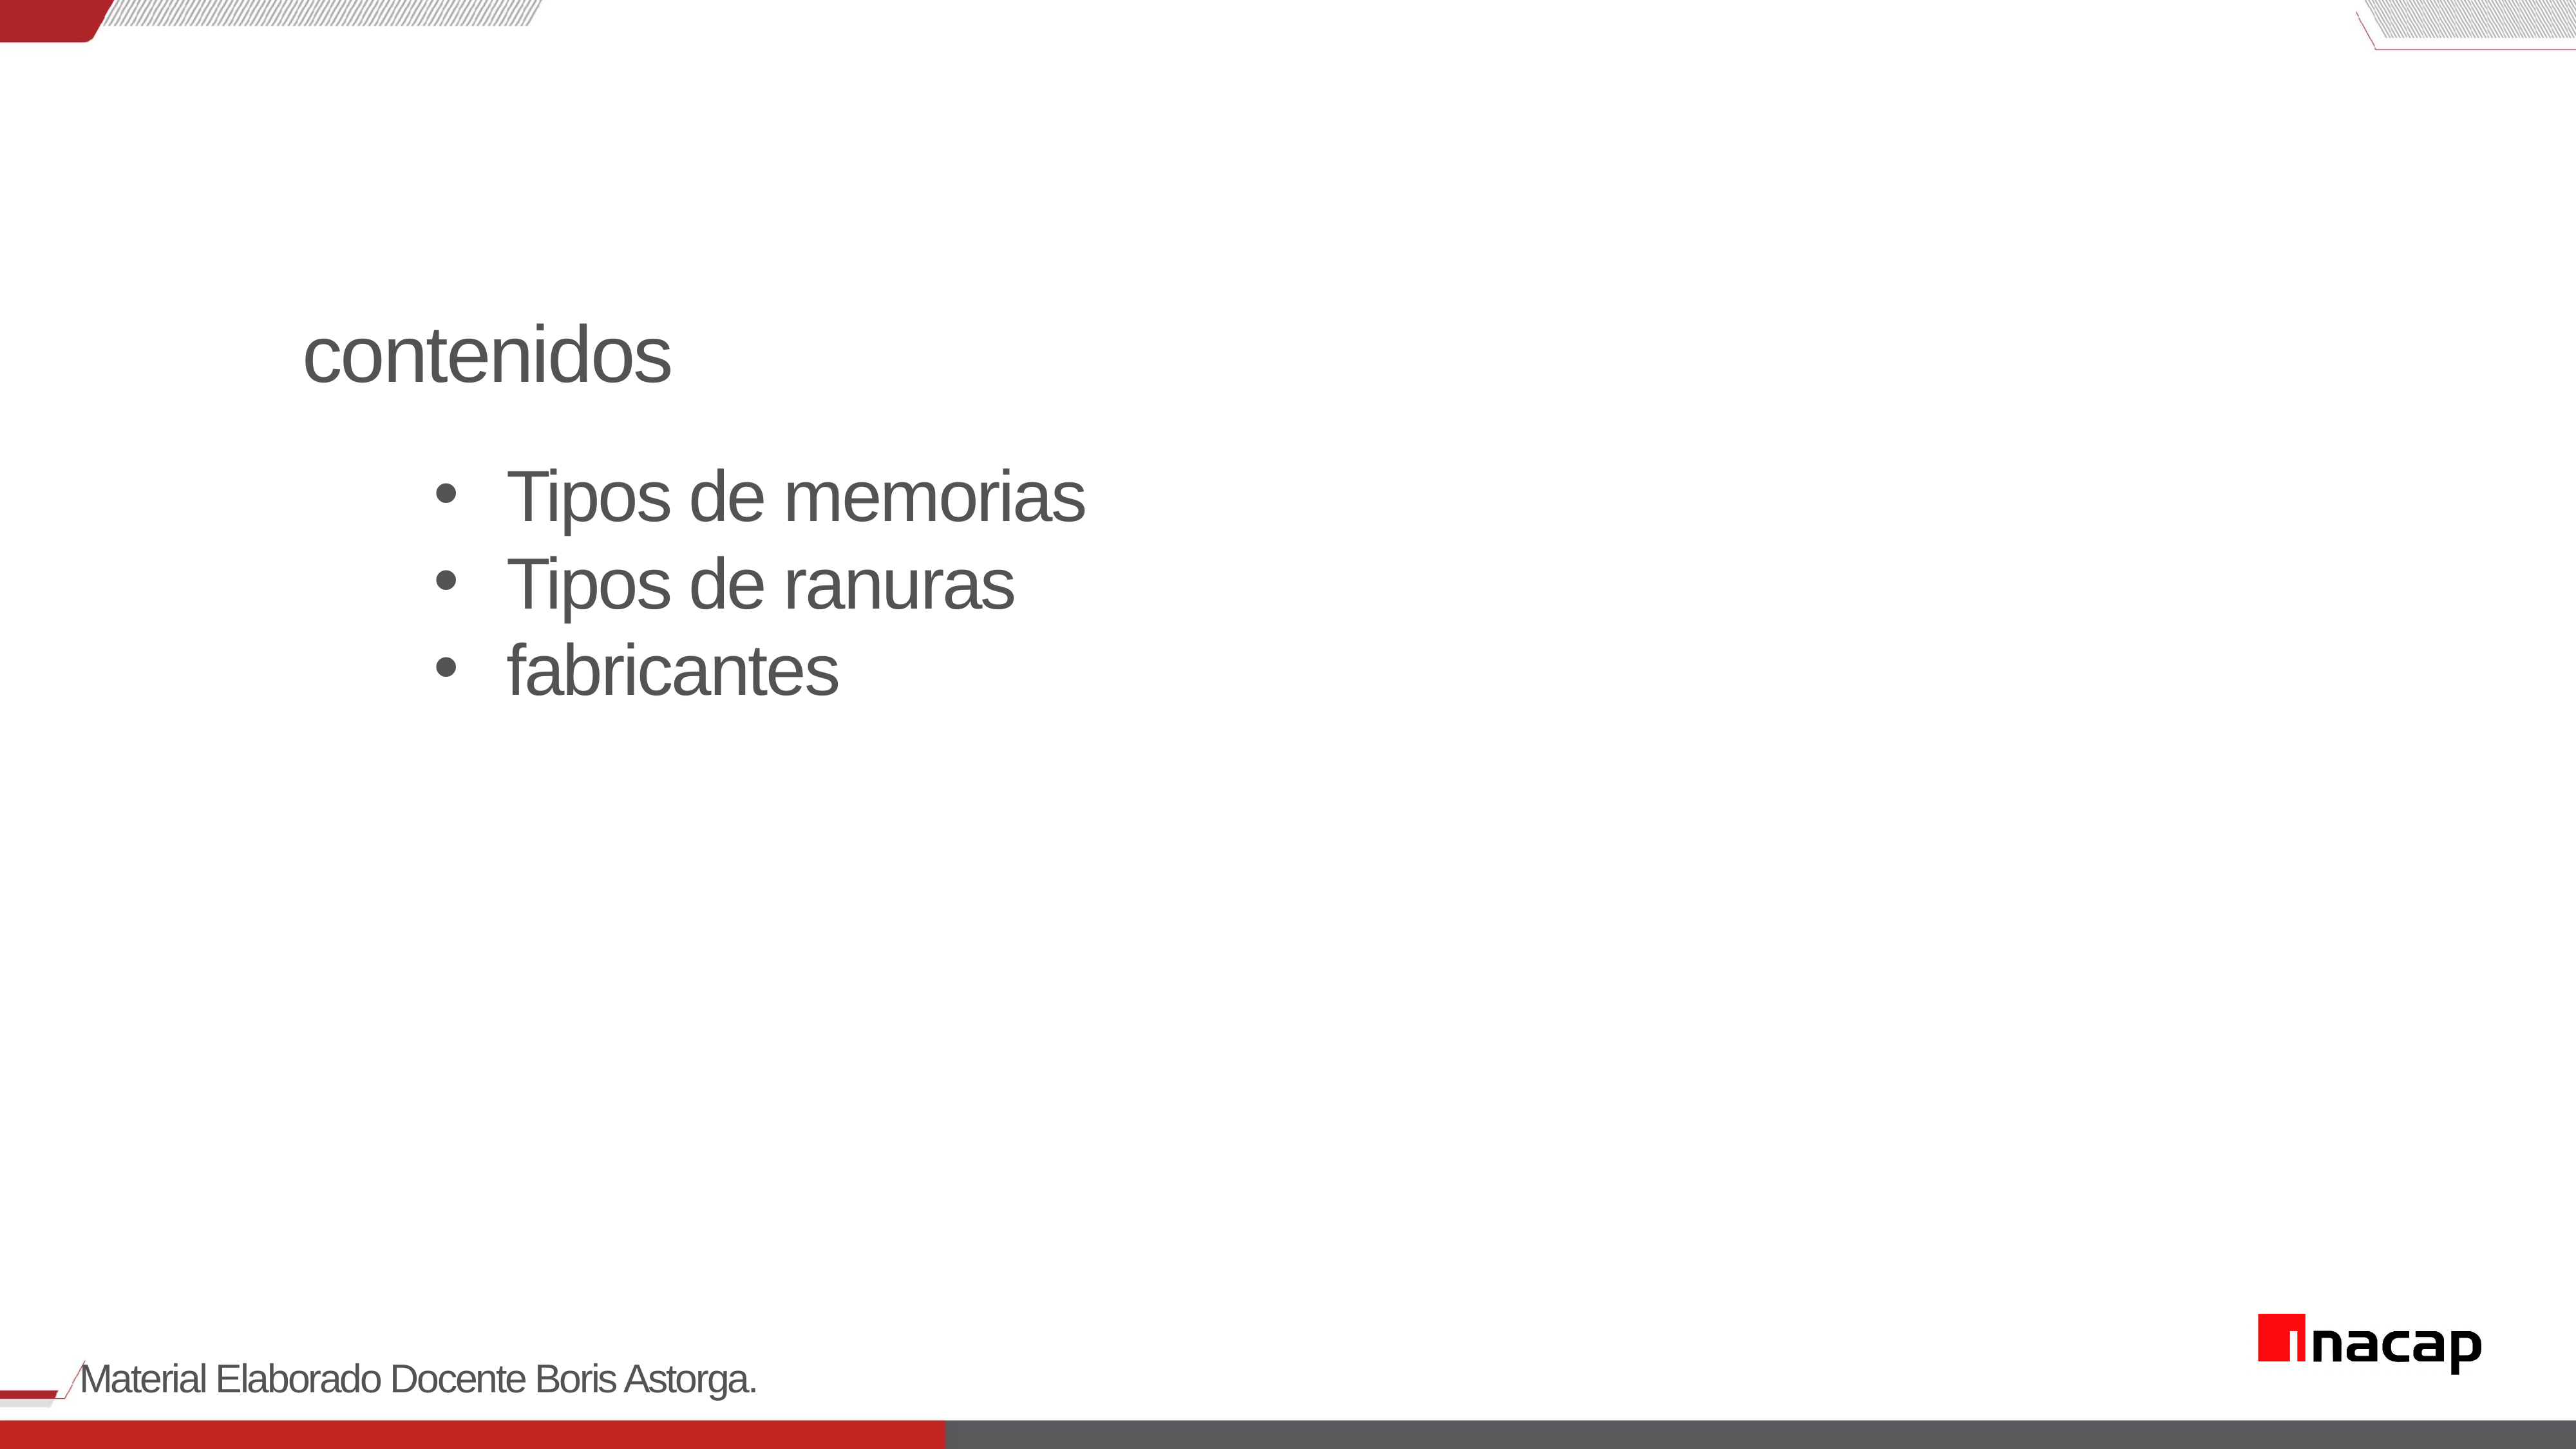

contenidos
Tipos de memorias
Tipos de ranuras
fabricantes
Material Elaborado Docente Boris Astorga.